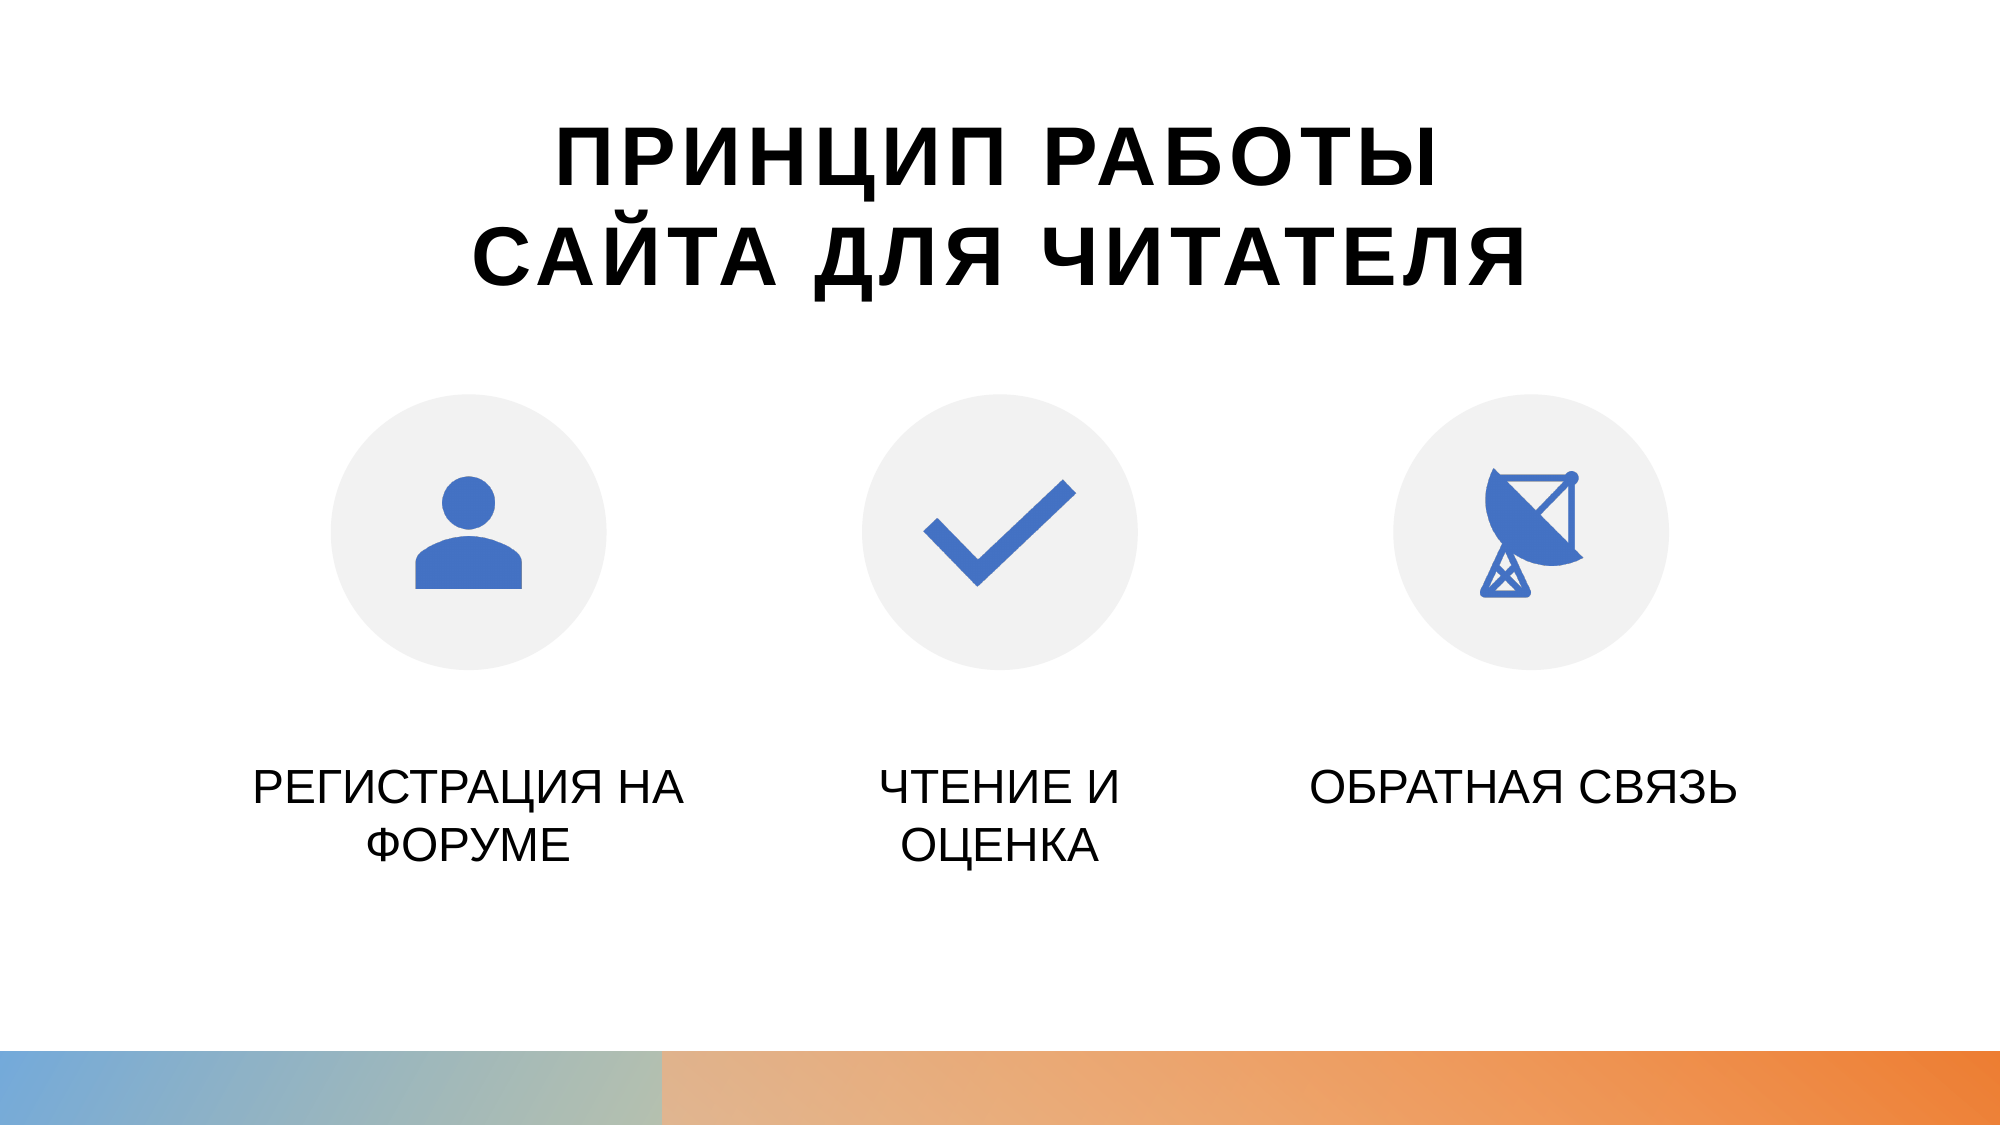

# Принцип работы сайта для читателя
Регистрация на форуме
Чтение и оценка
Обратная связь